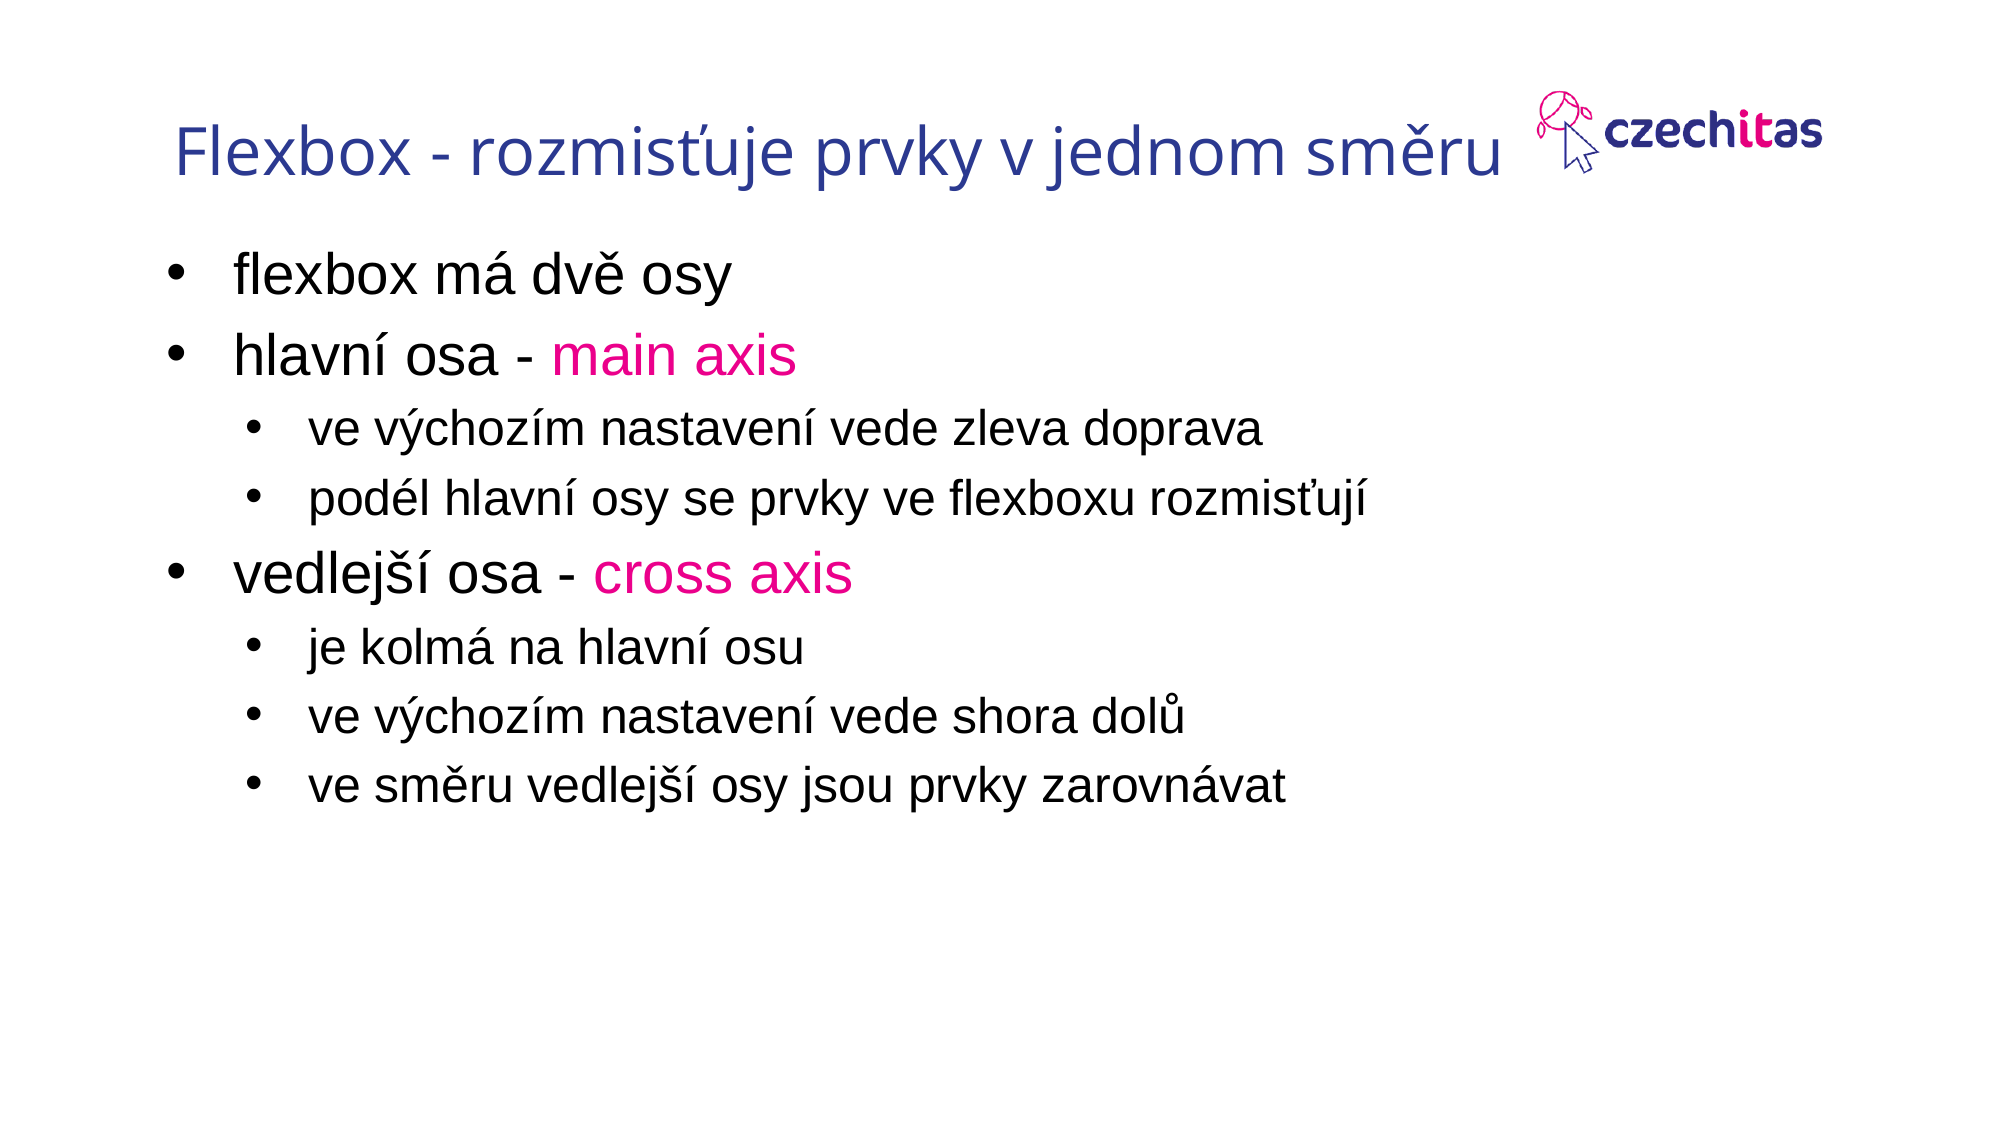

# Flexbox - rozmisťuje prvky v jednom směru
flexbox má dvě osy
hlavní osa - main axis
ve výchozím nastavení vede zleva doprava
podél hlavní osy se prvky ve flexboxu rozmisťují
vedlejší osa - cross axis
je kolmá na hlavní osu
ve výchozím nastavení vede shora dolů
ve směru vedlejší osy jsou prvky zarovnávat